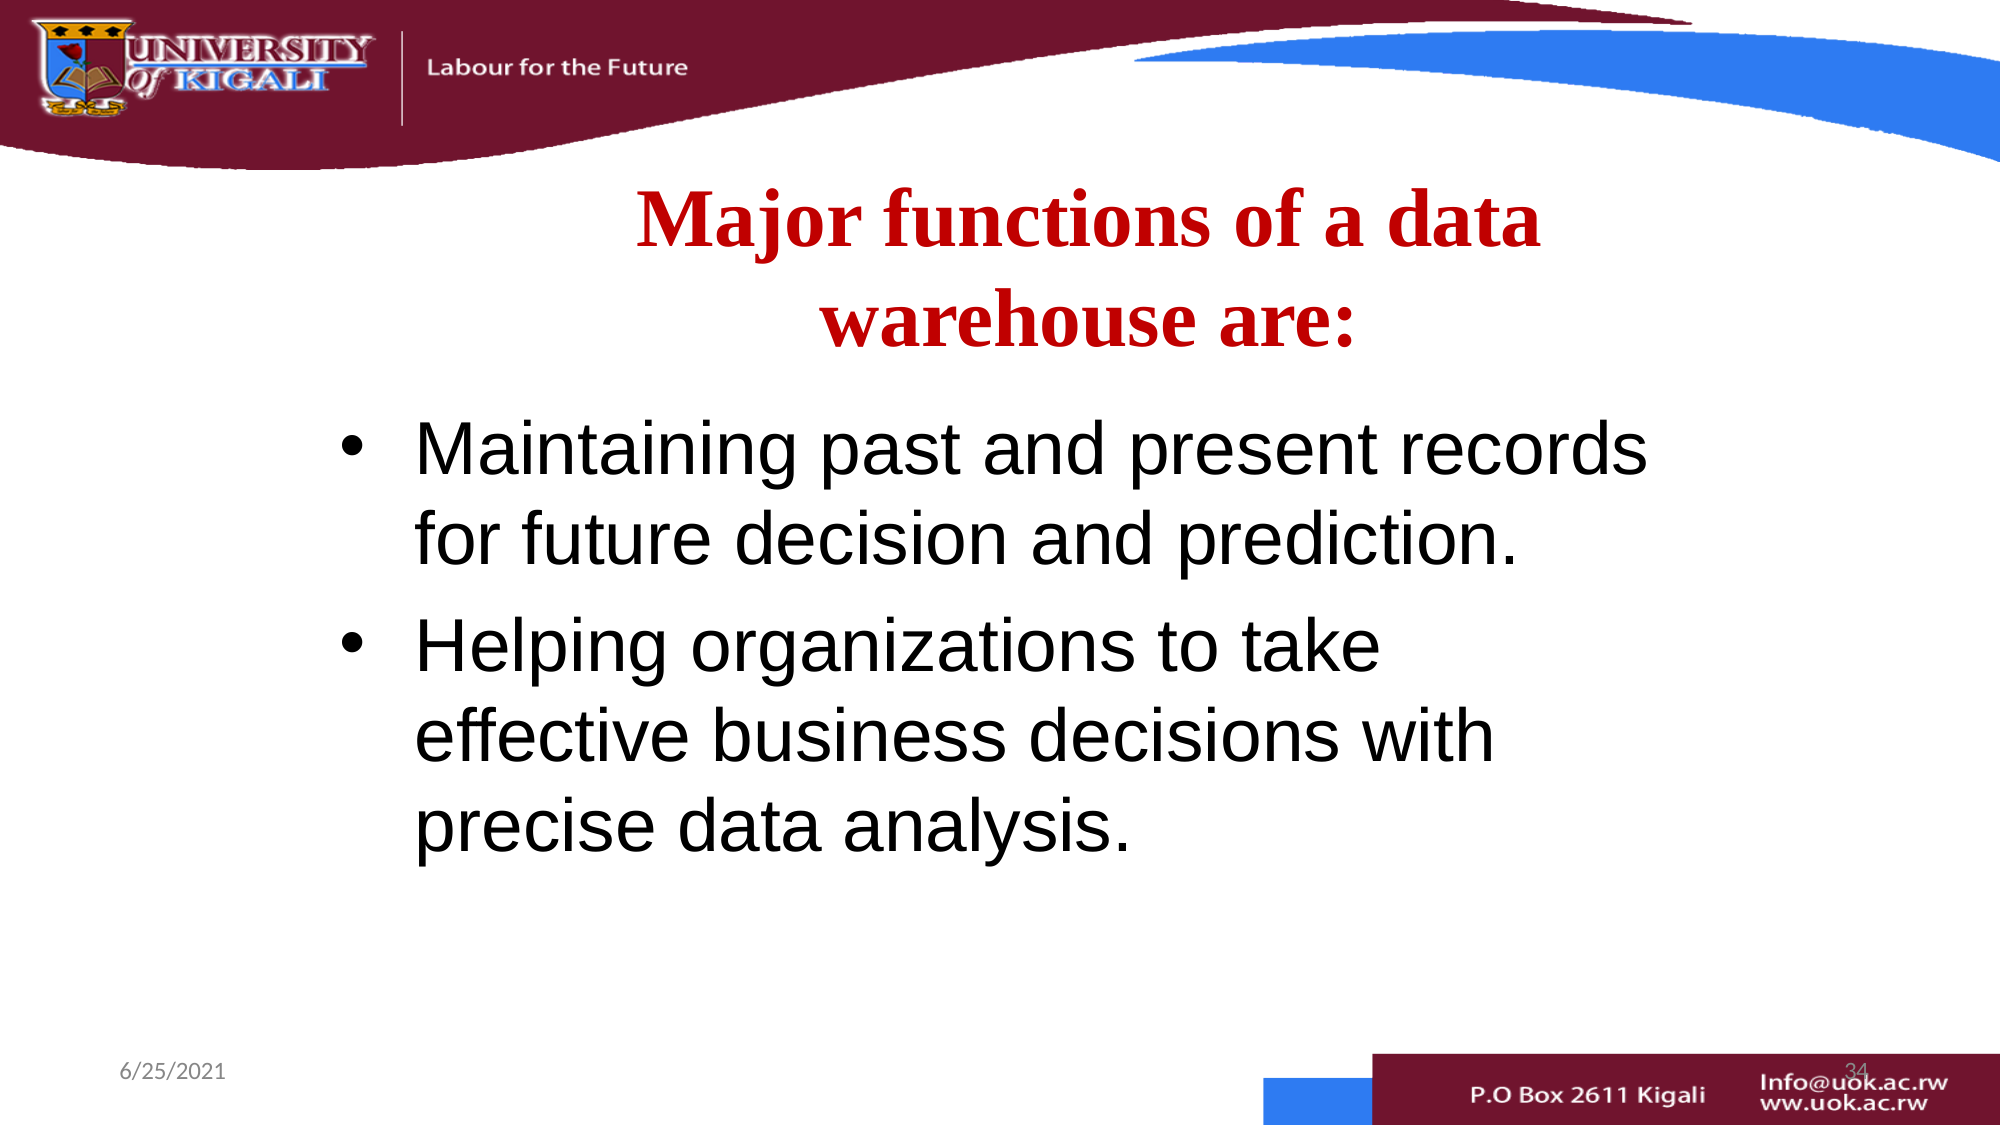

# Major functions of a data warehouse are:
Maintaining past and present records for future decision and prediction.
Helping organizations to take effective business decisions with precise data analysis.
6/25/2021
34